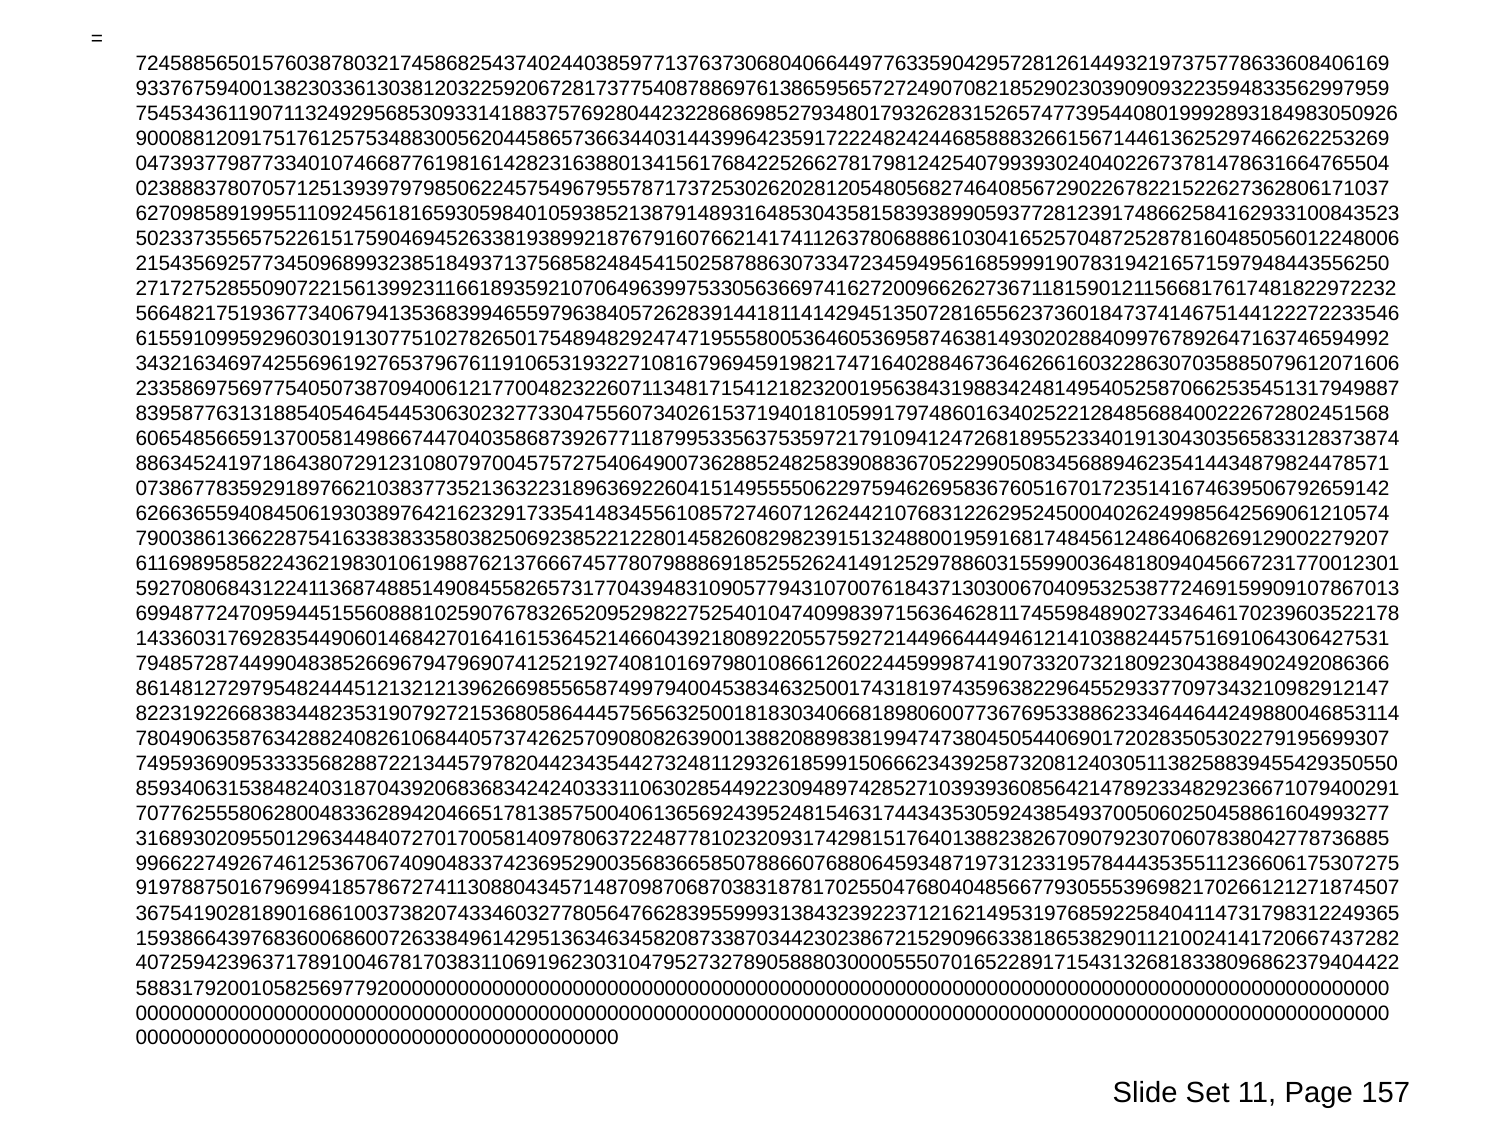

= 7245885650157603878032174586825437402440385977137637306804066449776335904295728126144932197375778633608406169933767594001382303361303812032259206728173775408788697613865956572724907082185290230390909322359483356299795975453436119071132492956853093314188375769280442322868698527934801793262831526574773954408019992893184983050926900088120917517612575348830056204458657366344031443996423591722248242446858883266156714461362529746626225326904739377987733401074668776198161428231638801341561768422526627817981242540799393024040226737814786316647655040238883780705712513939797985062245754967955787173725302620281205480568274640856729022678221522627362806171037627098589199551109245618165930598401059385213879148931648530435815839389905937728123917486625841629331008435235023373556575226151759046945263381938992187679160766214174112637806888610304165257048725287816048505601224800621543569257734509689932385184937137568582484541502587886307334723459495616859991907831942165715979484435562502717275285509072215613992311661893592107064963997533056366974162720096626273671181590121156681761748182297223256648217519367734067941353683994655979638405726283914418114142945135072816556237360184737414675144122272233546615591099592960301913077510278265017548948292474719555800536460536958746381493020288409976789264716374659499234321634697425569619276537967611910653193227108167969459198217471640288467364626616032286307035885079612071606233586975697754050738709400612177004823226071134817154121823200195638431988342481495405258706625354513179498878395877631318854054645445306302327733047556073402615371940181059917974860163402522128485688400222672802451568606548566591370058149866744704035868739267711879953356375359721791094124726818955233401913043035658331283738748863452419718643807291231080797004575727540649007362885248258390883670522990508345688946235414434879824478571073867783592918976621038377352136322318963692260415149555506229759462695836760516701723514167463950679265914262663655940845061930389764216232917335414834556108572746071262442107683122629524500040262499856425690612105747900386136622875416338383358038250692385221228014582608298239151324880019591681748456124864068269129002279207611698958582243621983010619887621376667457780798886918525526241491252978860315599003648180940456672317700123015927080684312241136874885149084558265731770439483109057794310700761843713030067040953253877246915990910786701369948772470959445155608881025907678326520952982275254010474099839715636462811745598489027334646170239603522178143360317692835449060146842701641615364521466043921808922055759272144966444946121410388244575169106430642753179485728744990483852669679479690741252192740810169798010866126022445999874190733207321809230438849024920863668614812729795482444512132121396266985565874997940045383463250017431819743596382296455293377097343210982912147822319226683834482353190792721536805864445756563250018183034066818980600773676953388623346446442498800468531147804906358763428824082610684405737426257090808263900138820889838199474738045054406901720283505302279195699307749593690953333568288722134457978204423435442732481129326185991506662343925873208124030511382588394554293505508593406315384824031870439206836834242403331106302854492230948974285271039393608564214789233482923667107940029170776255580628004833628942046651781385750040613656924395248154631744343530592438549370050602504588616049932773168930209550129634484072701700581409780637224877810232093174298151764013882382670907923070607838042778736885996622749267461253670674090483374236952900356836658507886607688064593487197312331957844435355112366061753072759197887501679699418578672741130880434571487098706870383187817025504768040485667793055539698217026612127187450736754190281890168610037382074334603277805647662839559993138432392237121621495319768592258404114731798312249365159386643976836006860072633849614295136346345820873387034423023867215290966338186538290112100241417206674372824072594239637178910046781703831106919623031047952732789058880300005550701652289171543132681833809686237940442258831792001058256977920000000000000000000000000000000000000000000000000000000000000000000000000000000000000000000000000000000000000000000000000000000000000000000000000000000000000000000000000000000000000000000000000000000000000000000000000000000000000000000000
Slide Set 11, Page 157